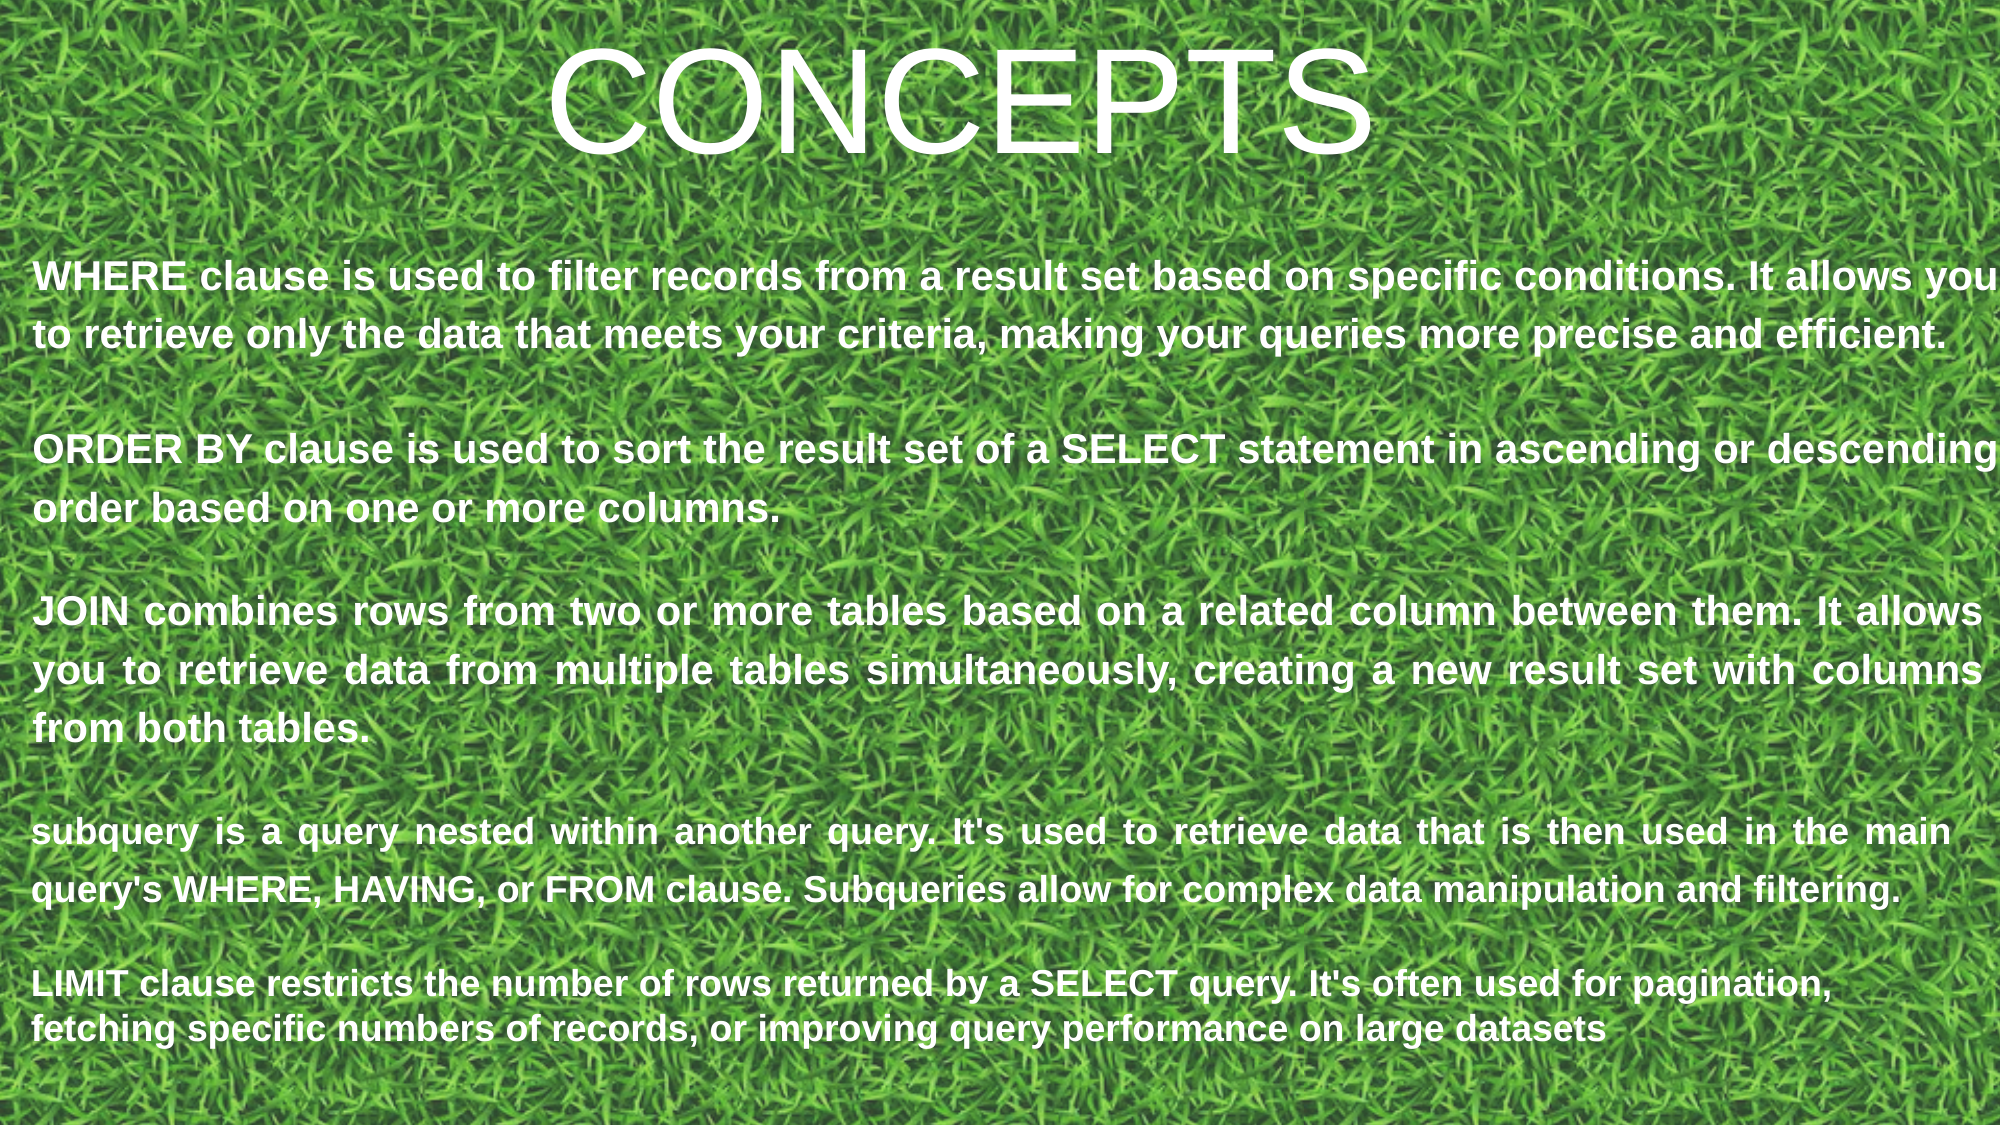

CONCEPTS
WHERE clause is used to filter records from a result set based on specific conditions. It allows you to retrieve only the data that meets your criteria, making your queries more precise and efficient.
ORDER BY clause is used to sort the result set of a SELECT statement in ascending or descending order based on one or more columns.
JOIN combines rows from two or more tables based on a related column between them. It allows you to retrieve data from multiple tables simultaneously, creating a new result set with columns from both tables.
subquery is a query nested within another query. It's used to retrieve data that is then used in the main query's WHERE, HAVING, or FROM clause. Subqueries allow for complex data manipulation and filtering.
LIMIT clause restricts the number of rows returned by a SELECT query. It's often used for pagination, fetching specific numbers of records, or improving query performance on large datasets